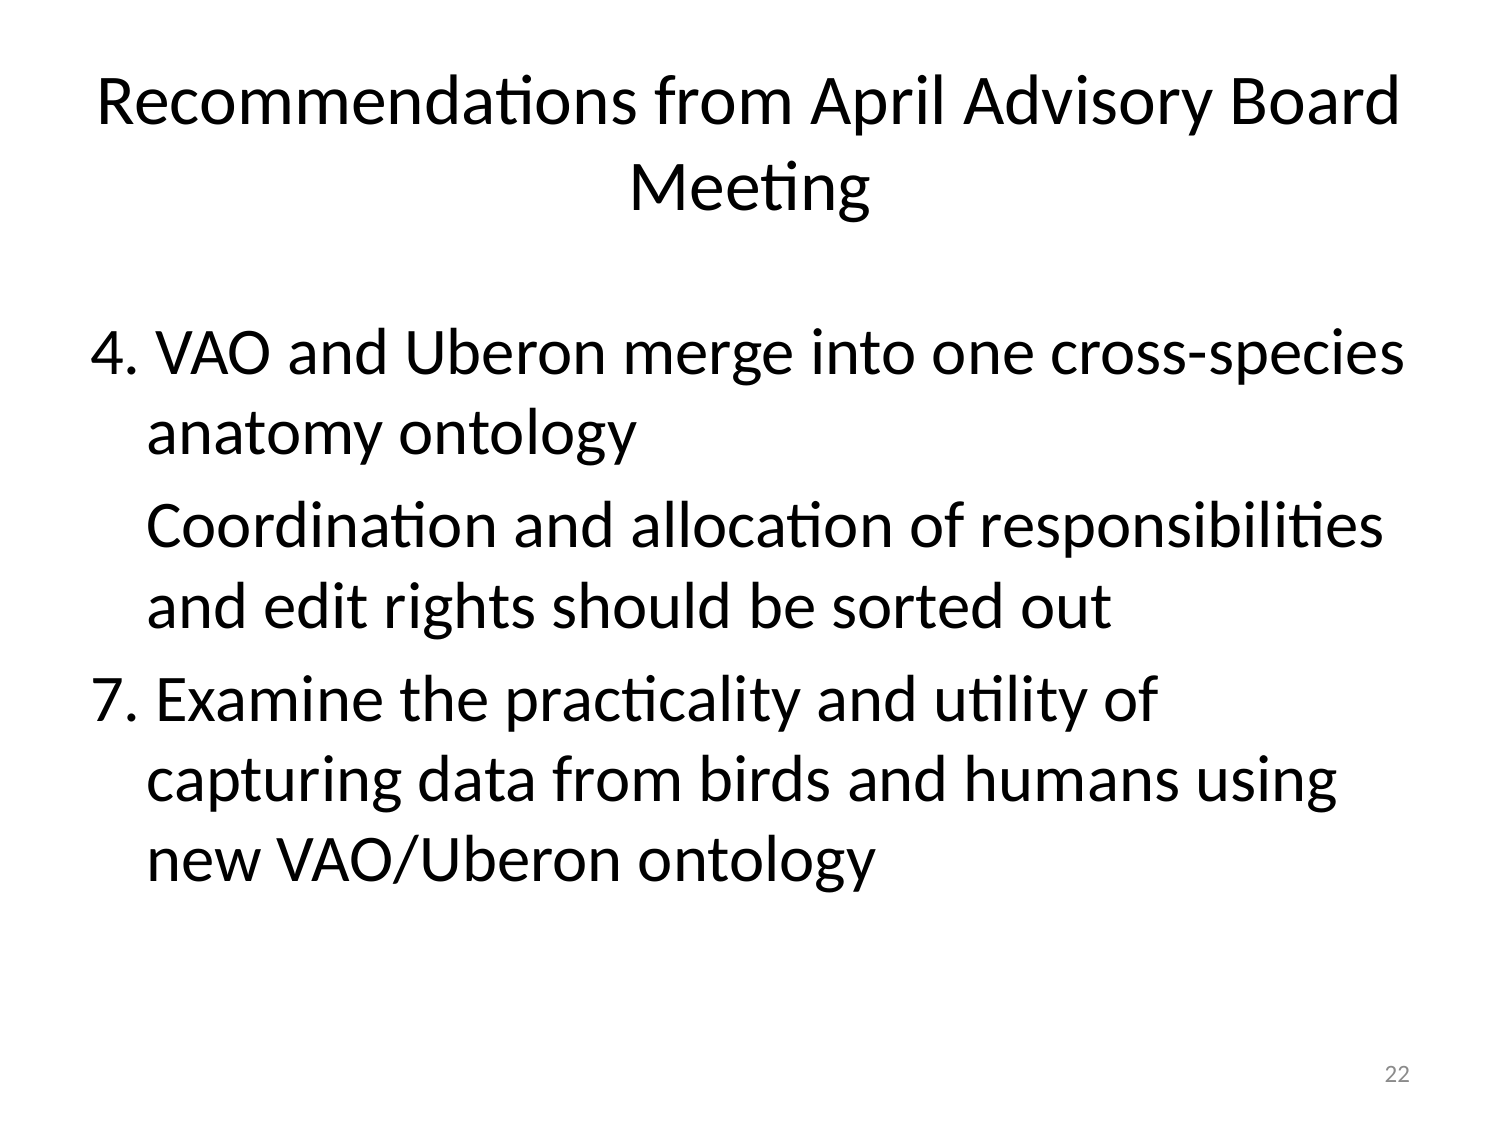

# Recommendations from April Advisory Board Meeting
4. VAO and Uberon merge into one cross-species anatomy ontology
	Coordination and allocation of responsibilities and edit rights should be sorted out
7. Examine the practicality and utility of capturing data from birds and humans using new VAO/Uberon ontology
22